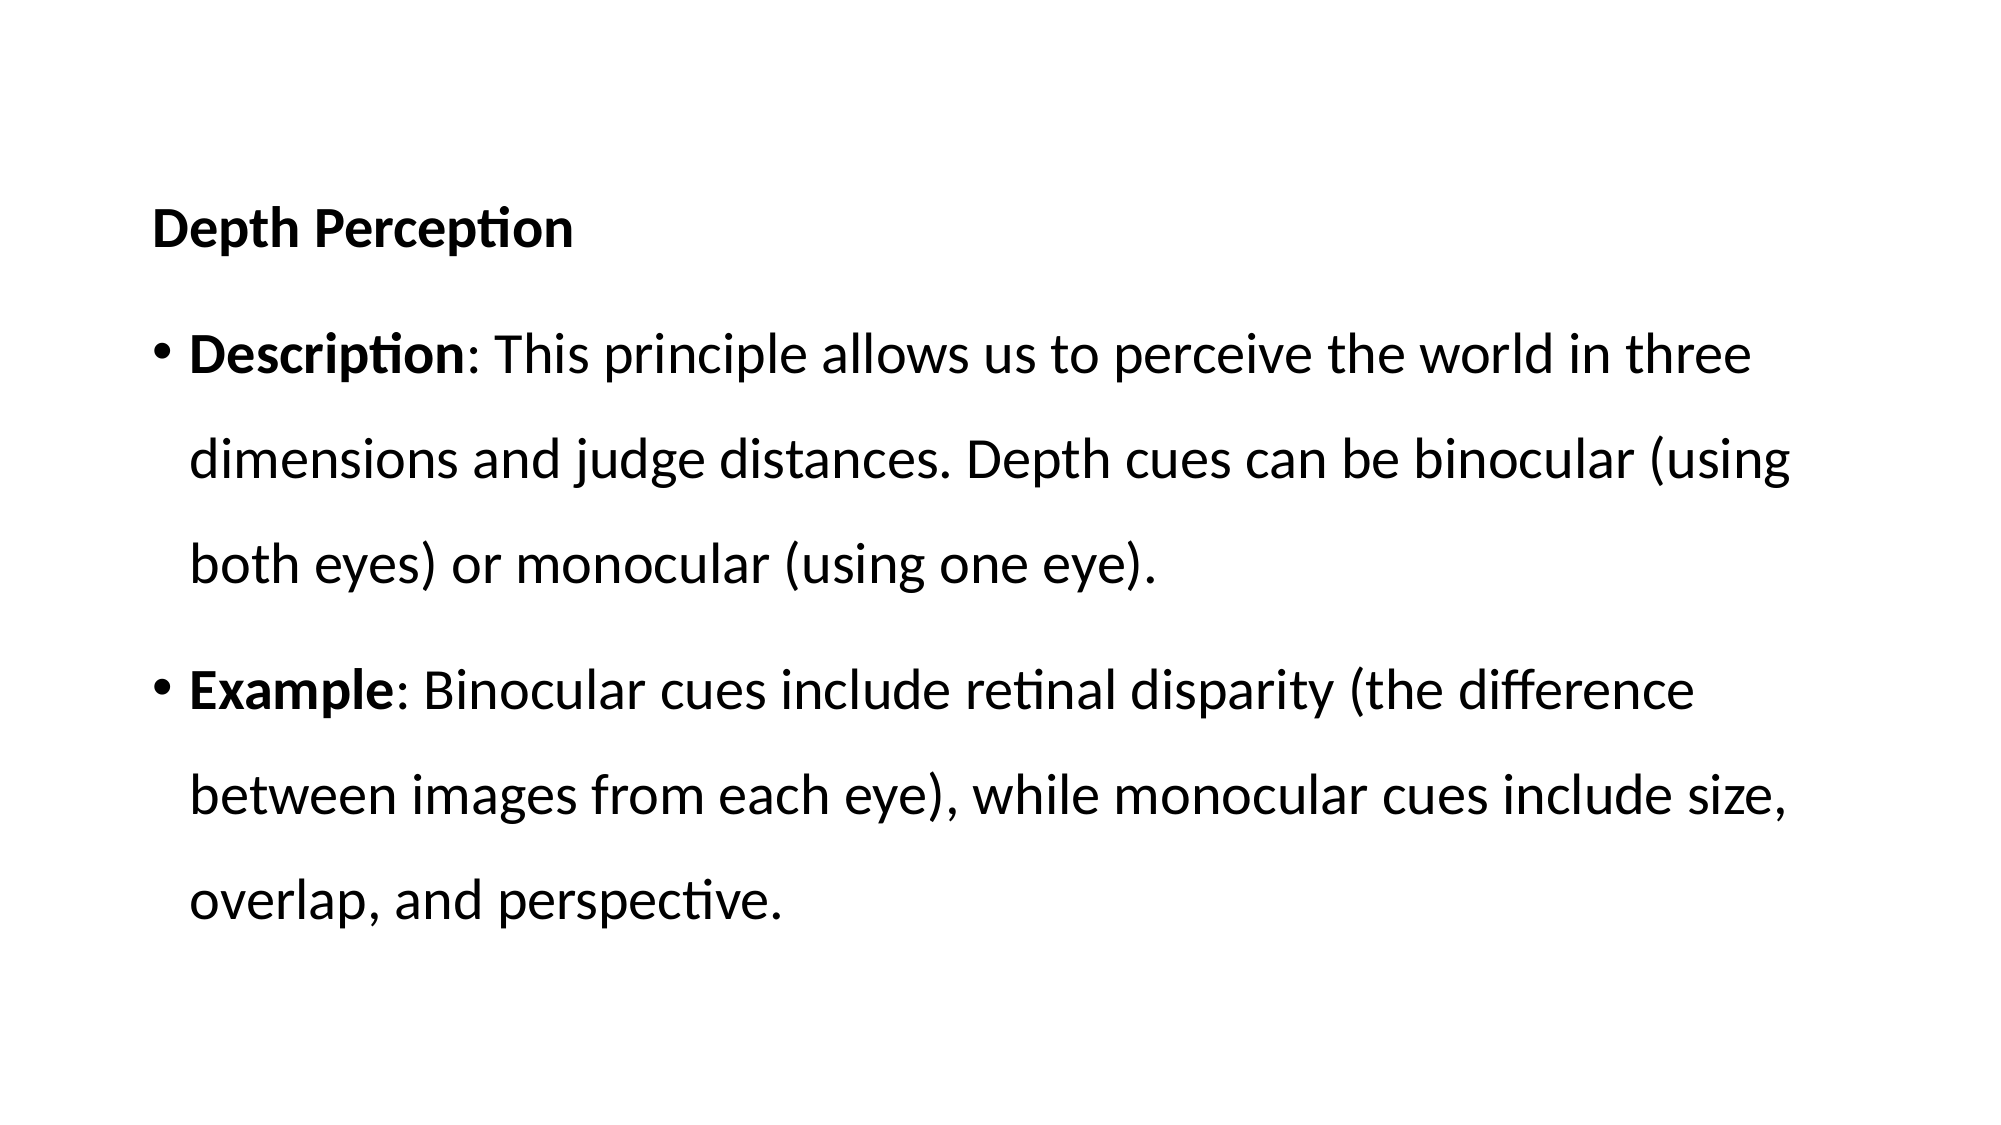

#
Depth Perception
Description: This principle allows us to perceive the world in three dimensions and judge distances. Depth cues can be binocular (using both eyes) or monocular (using one eye).
Example: Binocular cues include retinal disparity (the difference between images from each eye), while monocular cues include size, overlap, and perspective.